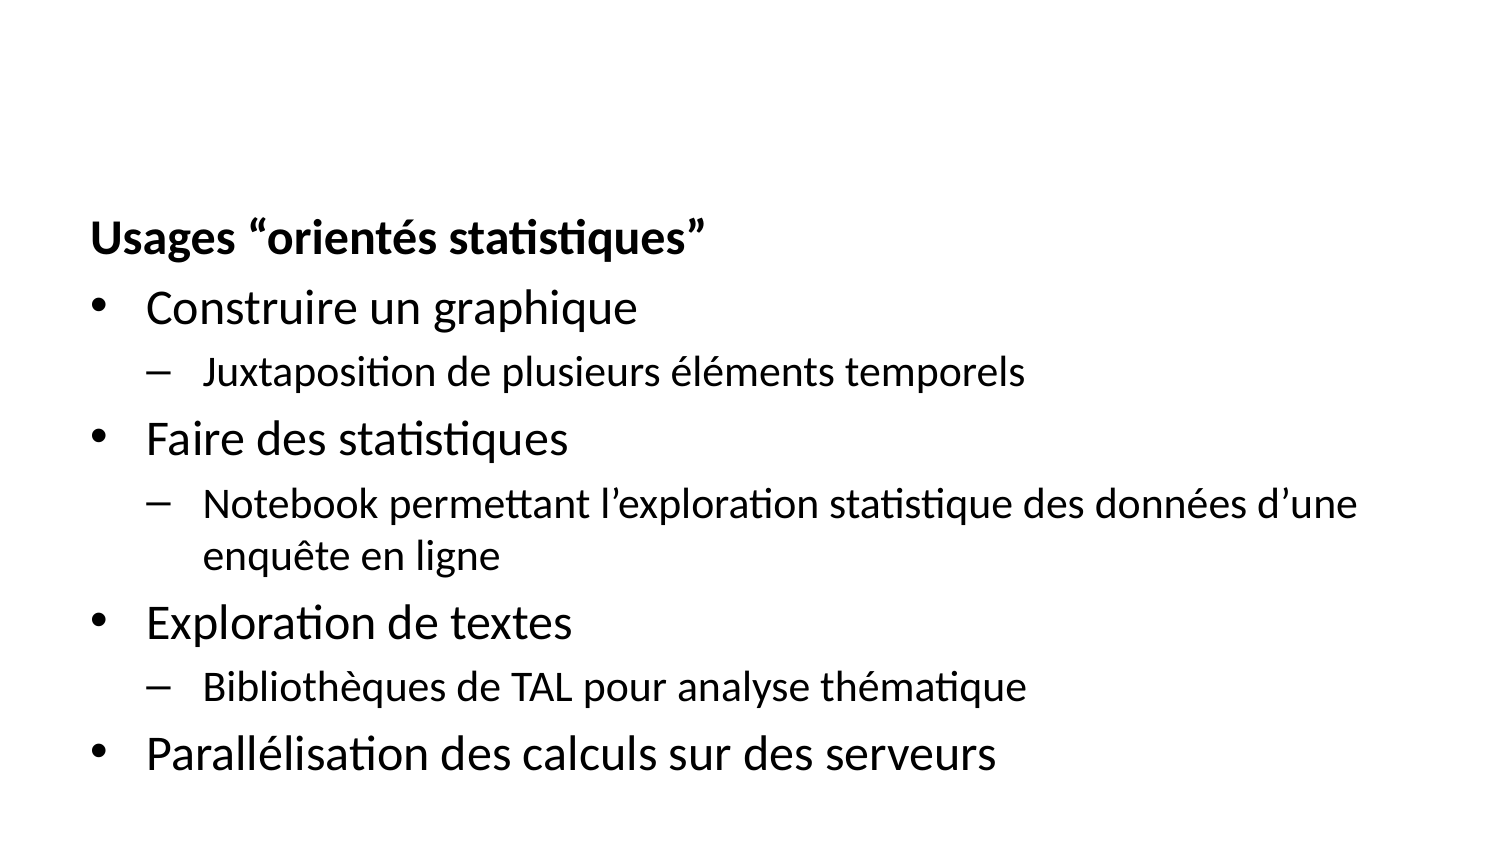

Usages “orientés statistiques”
Construire un graphique
Juxtaposition de plusieurs éléments temporels
Faire des statistiques
Notebook permettant l’exploration statistique des données d’une enquête en ligne
Exploration de textes
Bibliothèques de TAL pour analyse thématique
Parallélisation des calculs sur des serveurs